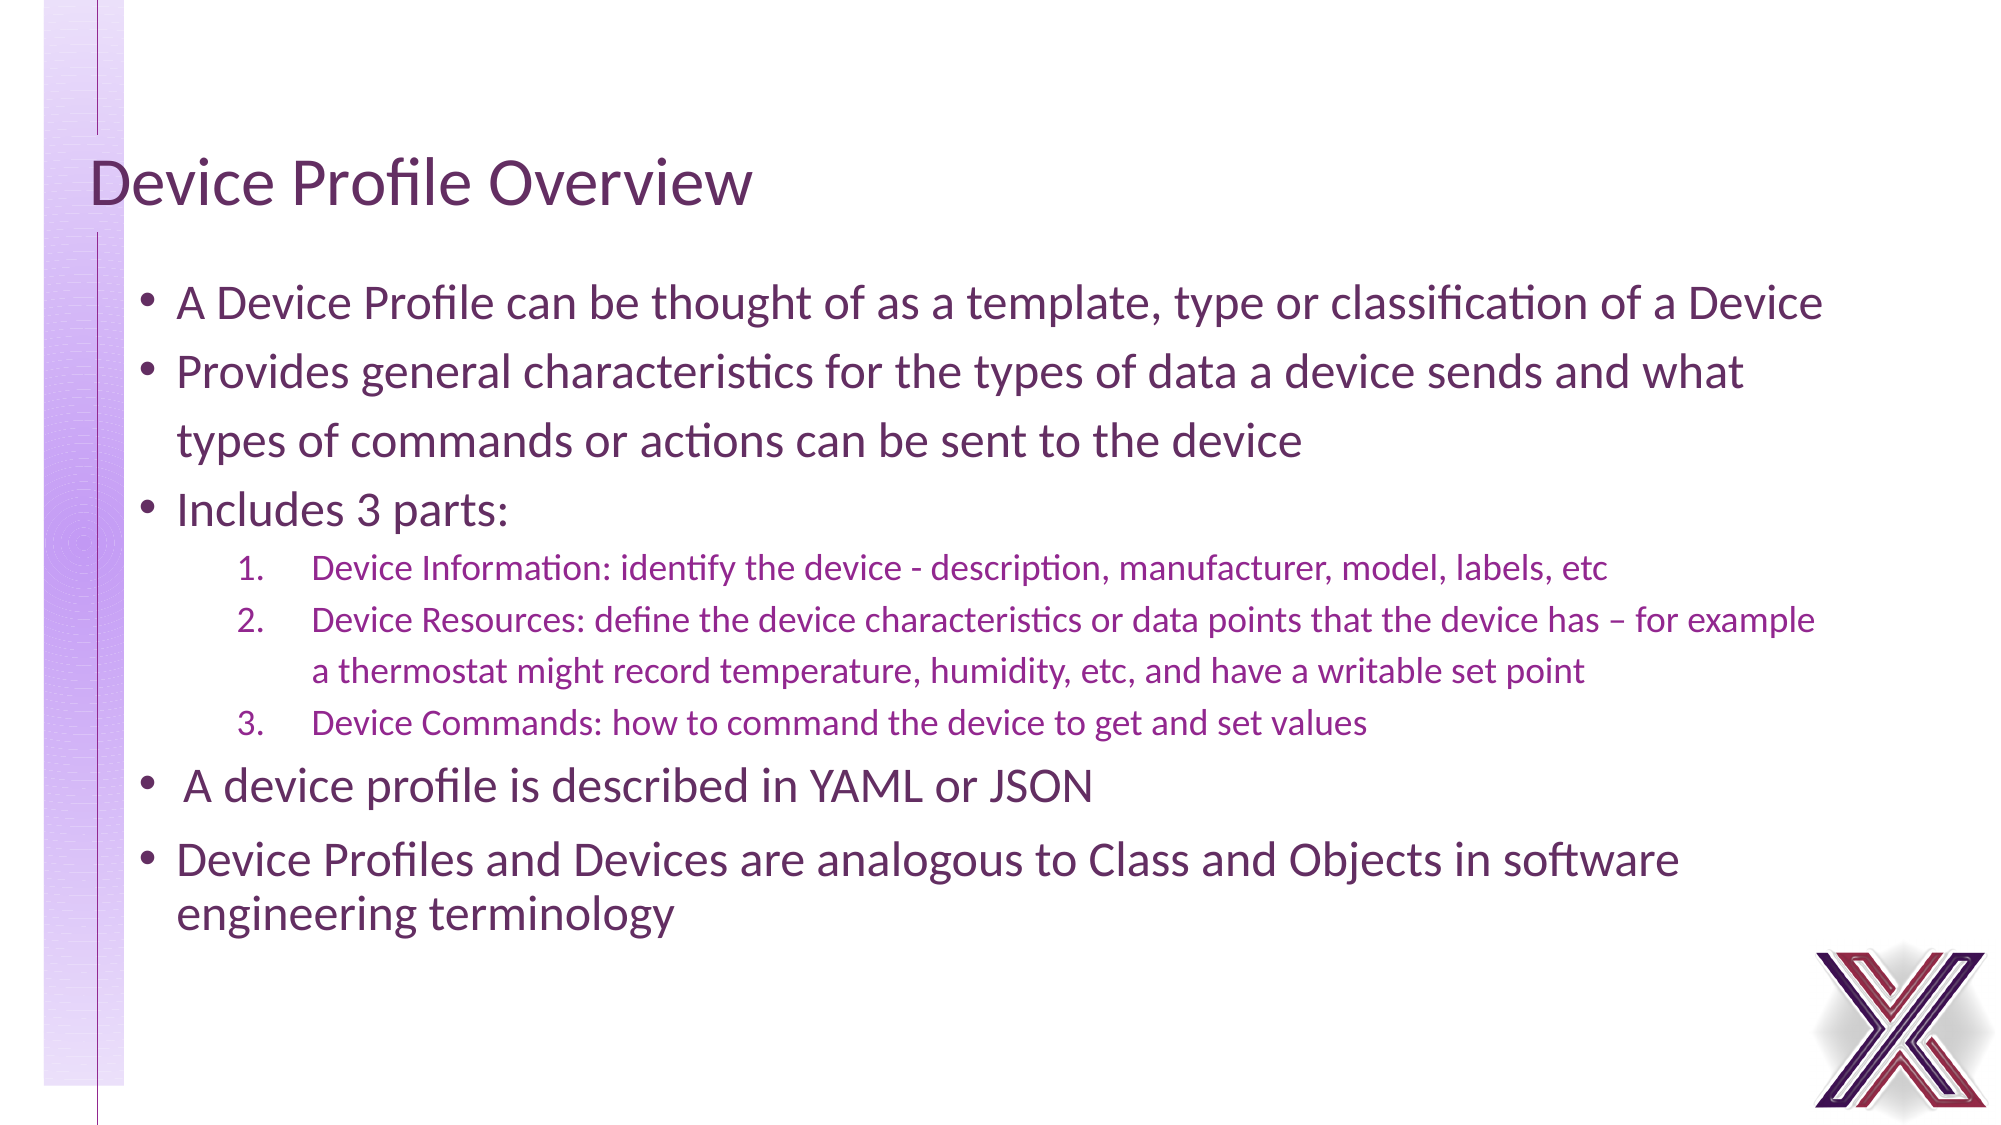

# Device Profile Overview
A Device Profile can be thought of as a template, type or classification of a Device
Provides general characteristics for the types of data a device sends and what types of commands or actions can be sent to the device
Includes 3 parts:
Device Information: identify the device - description, manufacturer, model, labels, etc
Device Resources: define the device characteristics or data points that the device has – for example a thermostat might record temperature, humidity, etc, and have a writable set point
Device Commands: how to command the device to get and set values
A device profile is described in YAML or JSON
Device Profiles and Devices are analogous to Class and Objects in software engineering terminology